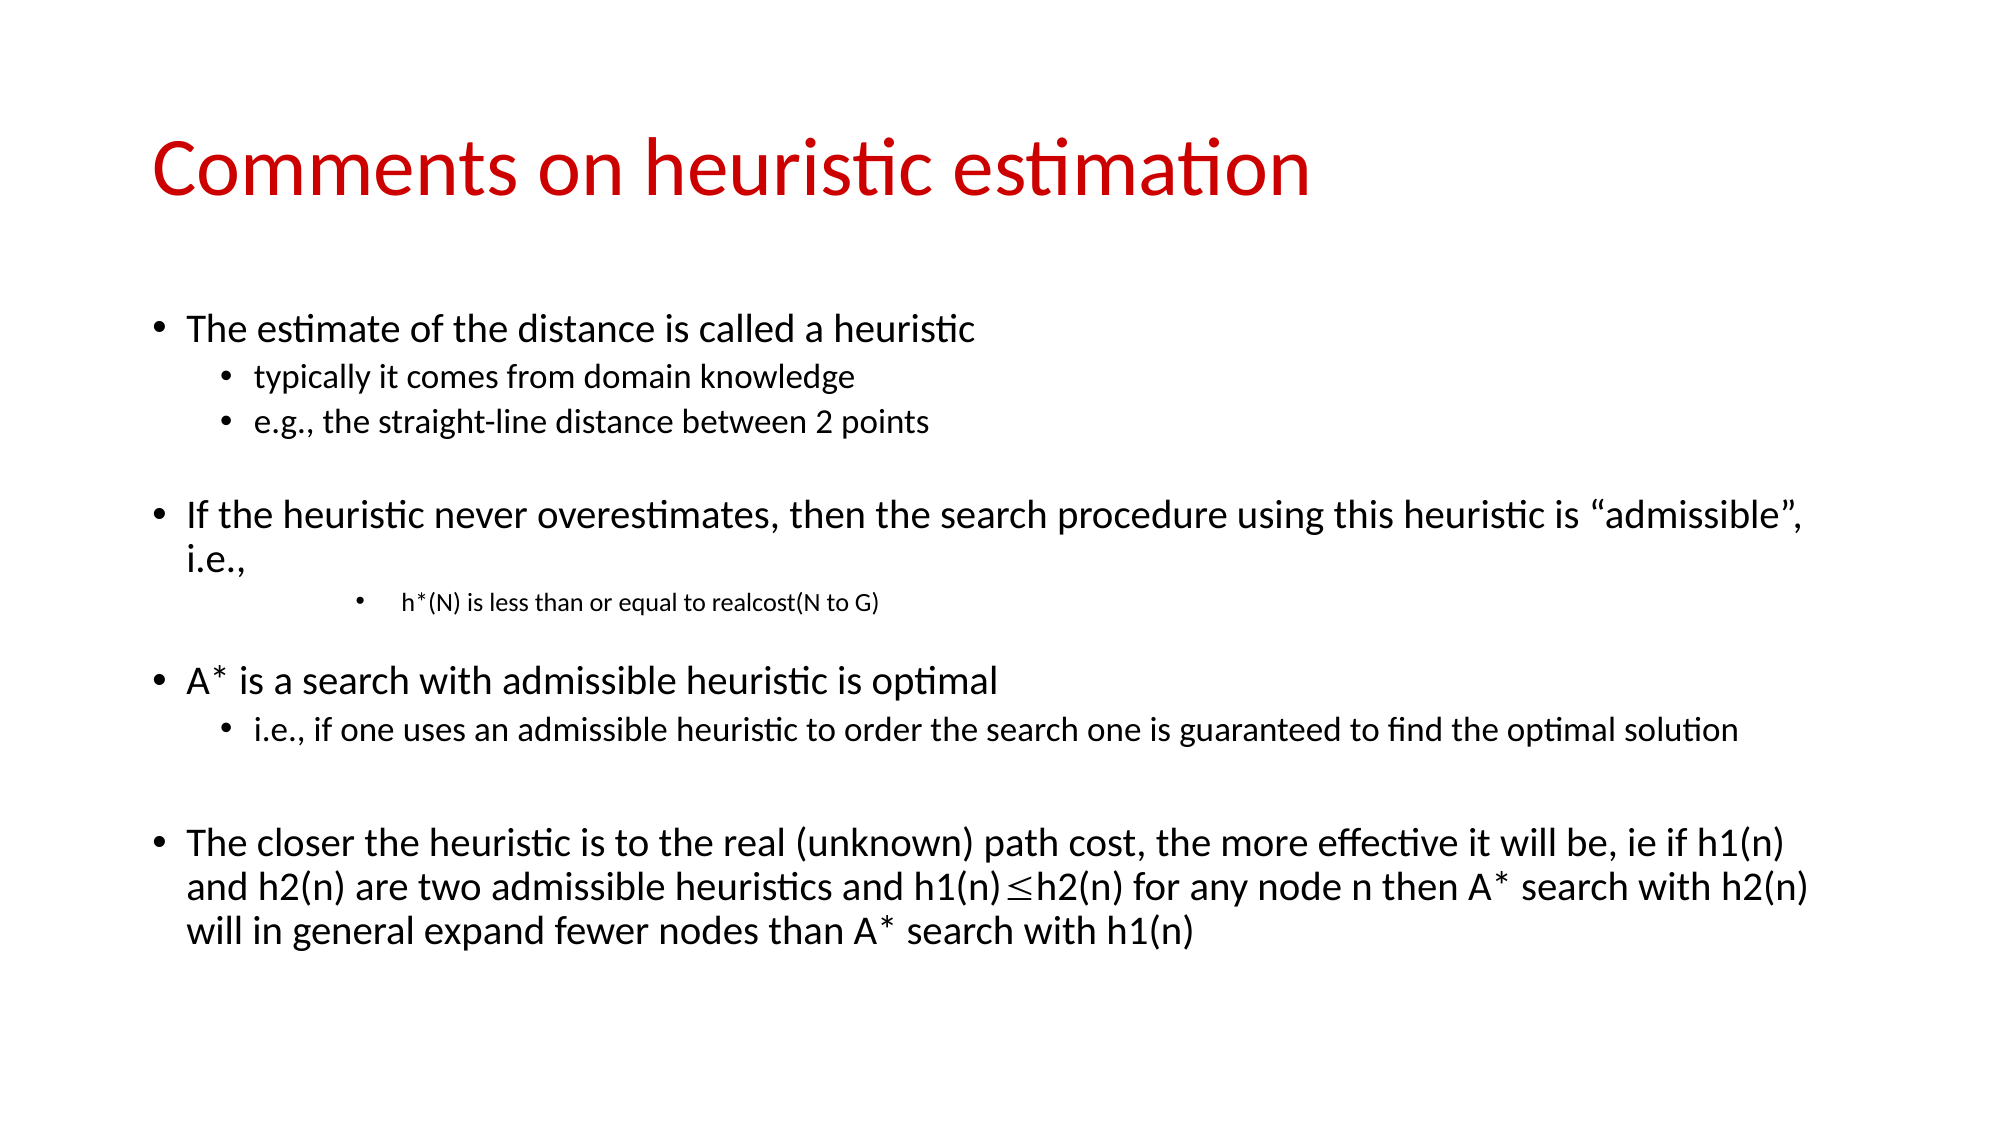

# Comments on heuristic estimation
The estimate of the distance is called a heuristic
typically it comes from domain knowledge
e.g., the straight-line distance between 2 points
If the heuristic never overestimates, then the search procedure using this heuristic is “admissible”, i.e.,
  h*(N) is less than or equal to realcost(N to G)
A* is a search with admissible heuristic is optimal
i.e., if one uses an admissible heuristic to order the search one is guaranteed to find the optimal solution

The closer the heuristic is to the real (unknown) path cost, the more effective it will be, ie if h1(n) and h2(n) are two admissible heuristics and h1(n)≤h2(n) for any node n then A* search with h2(n) will in general expand fewer nodes than A* search with h1(n)